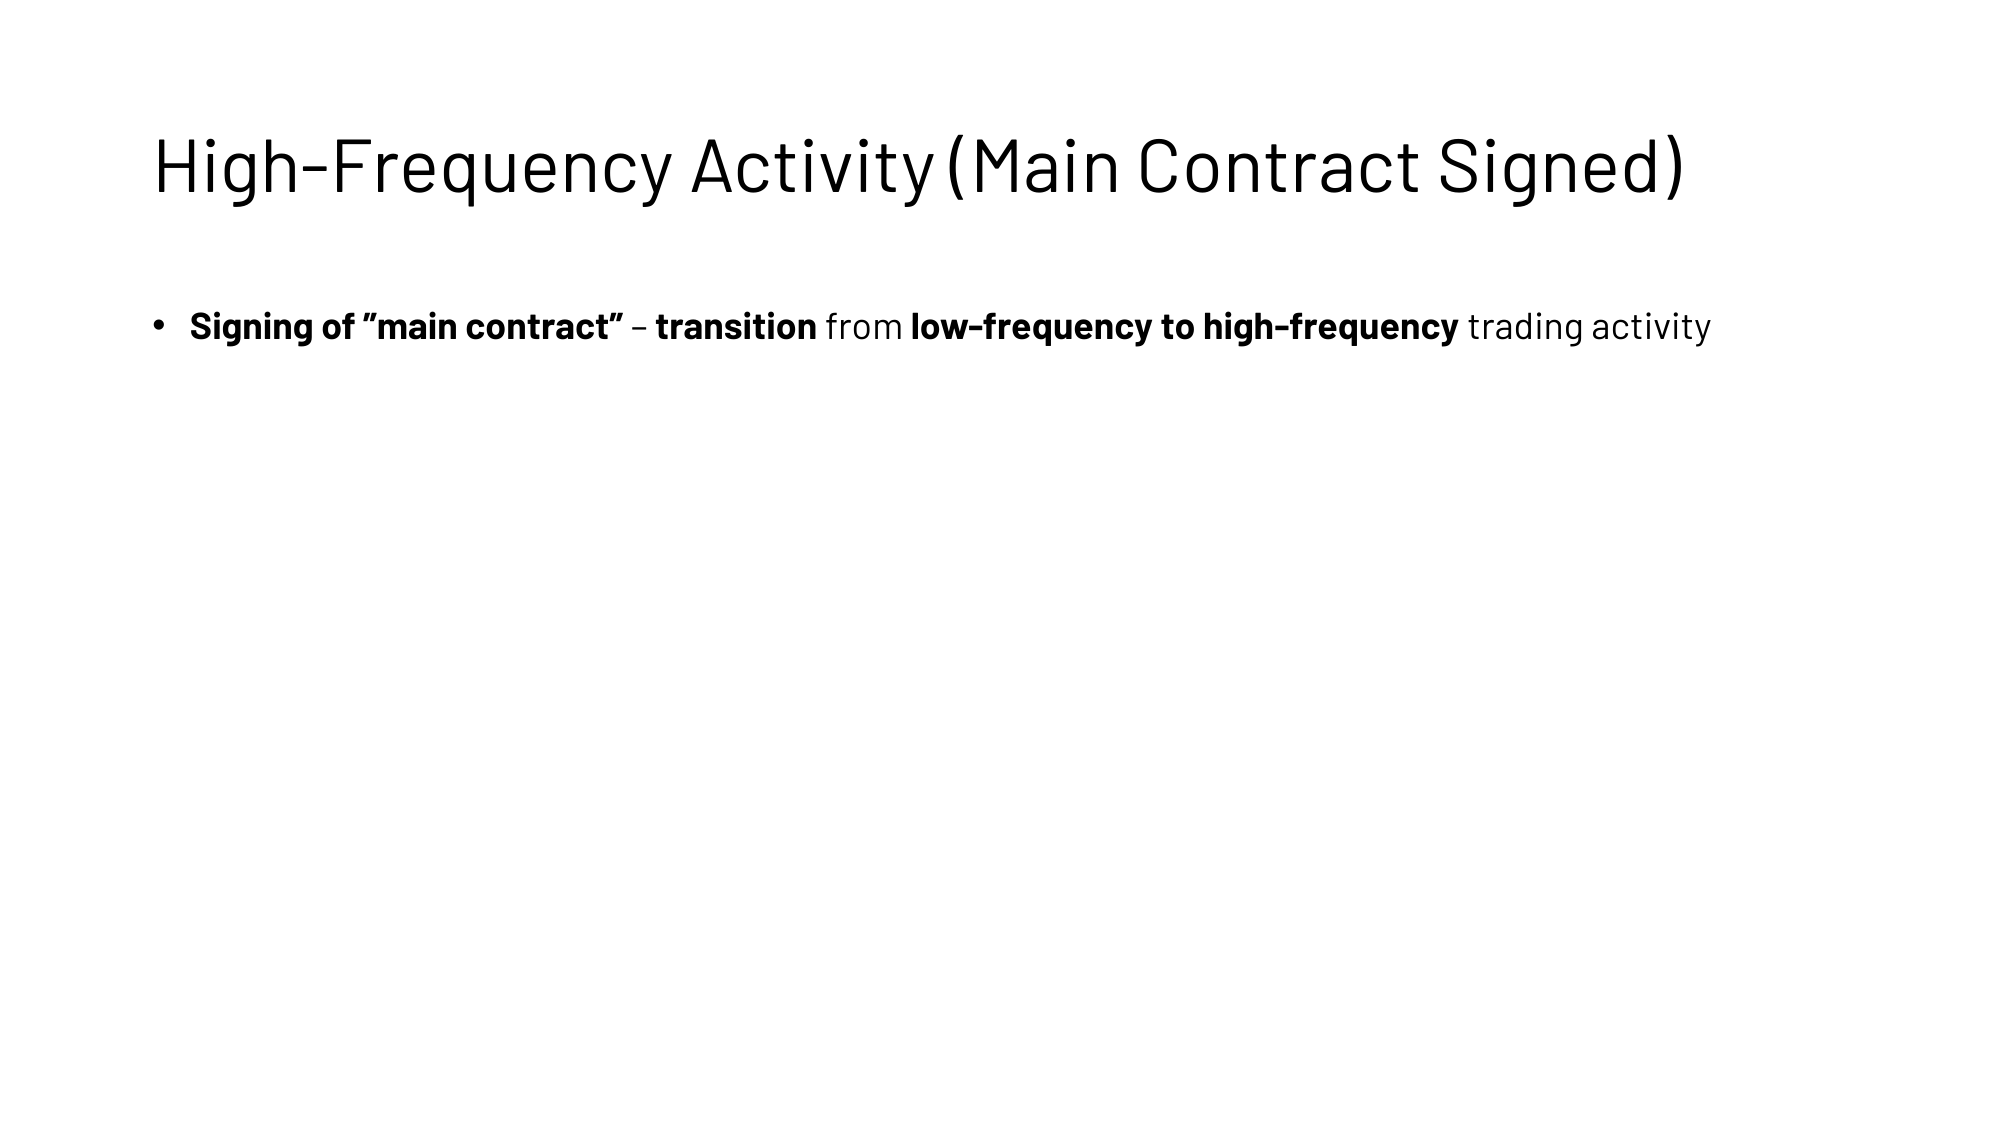

# High-Frequency Activity (Main Contract Signed)
Signing of ”main contract” – transition from low-frequency to high-frequency trading activity